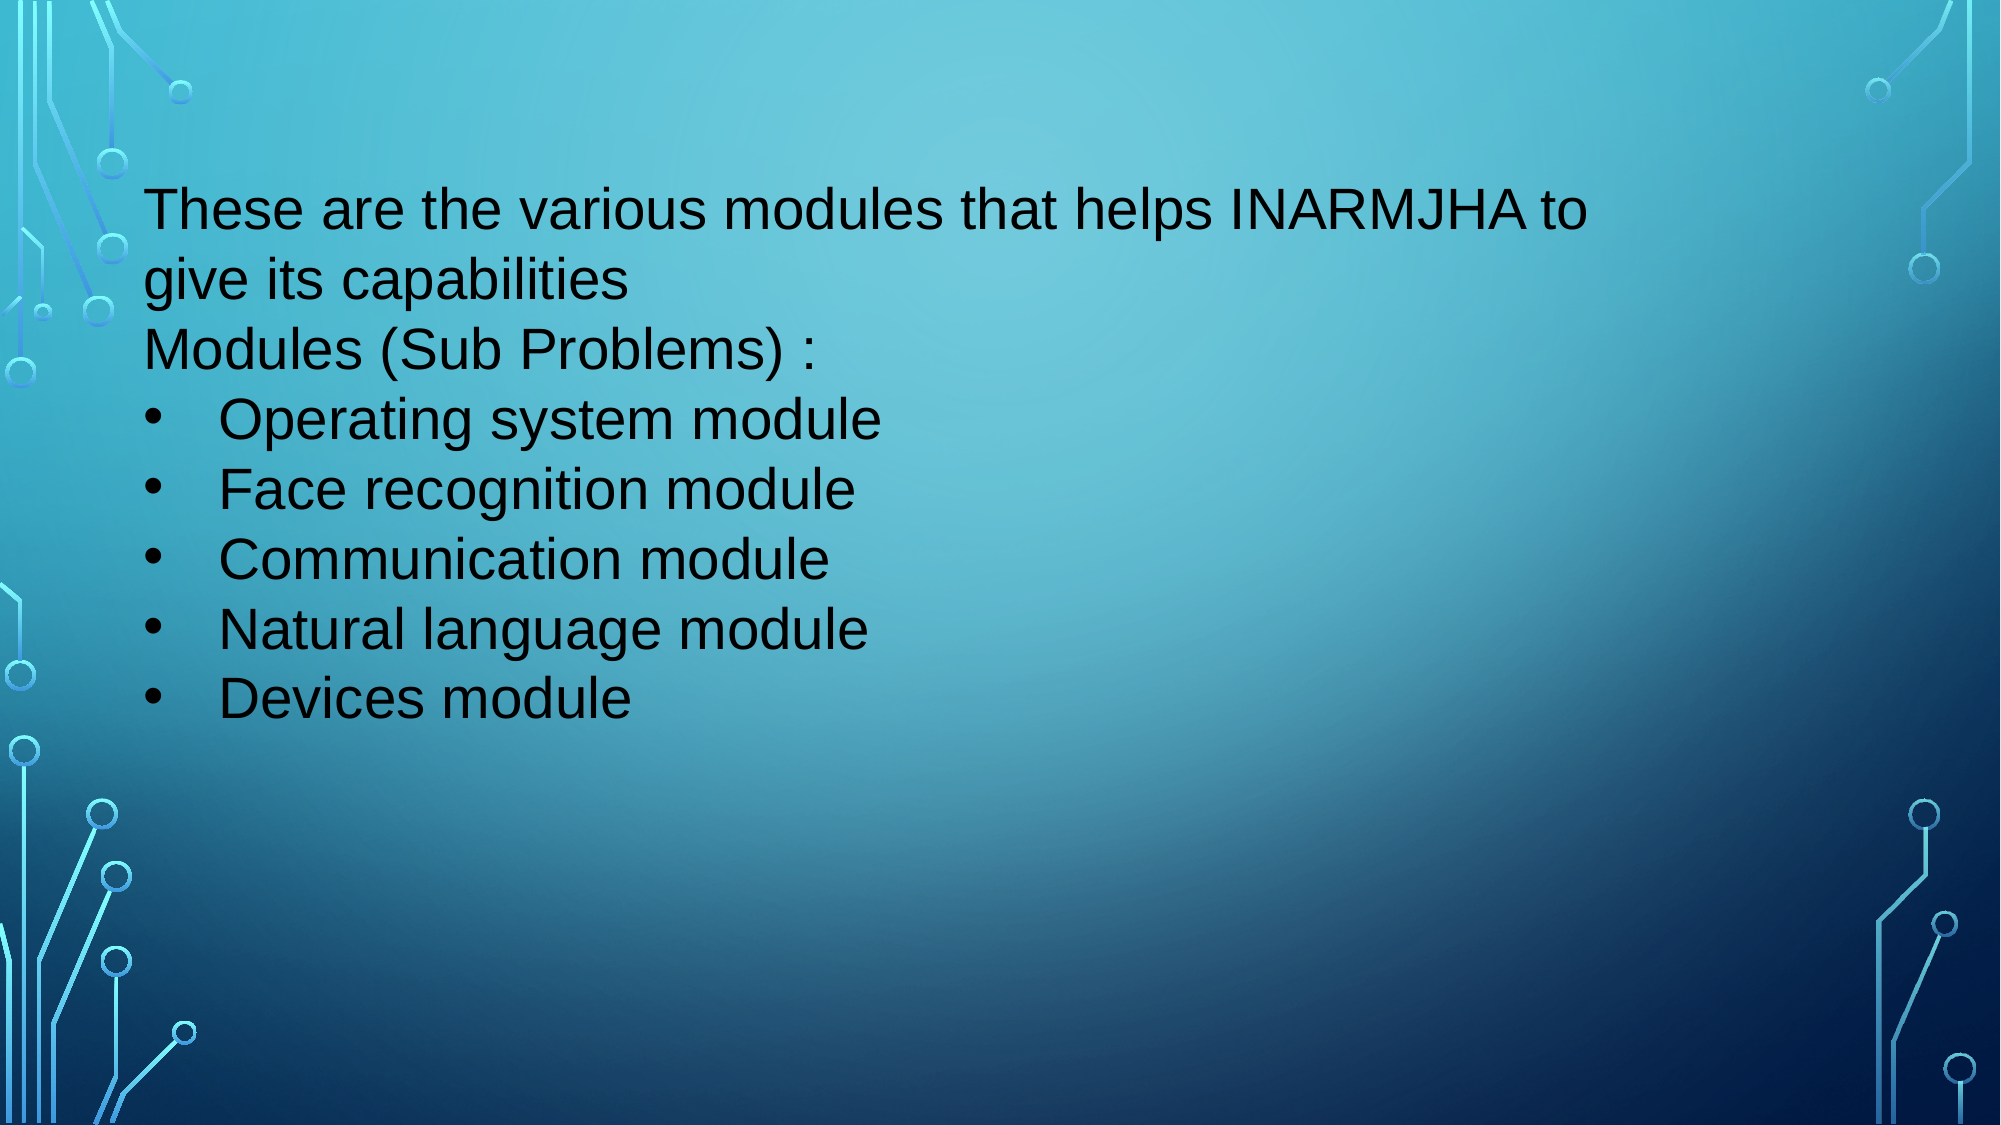

These are the various modules that helps INARMJHA to give its capabilities
Modules (Sub Problems) :
Operating system module
Face recognition module
Communication module
Natural language module
Devices module